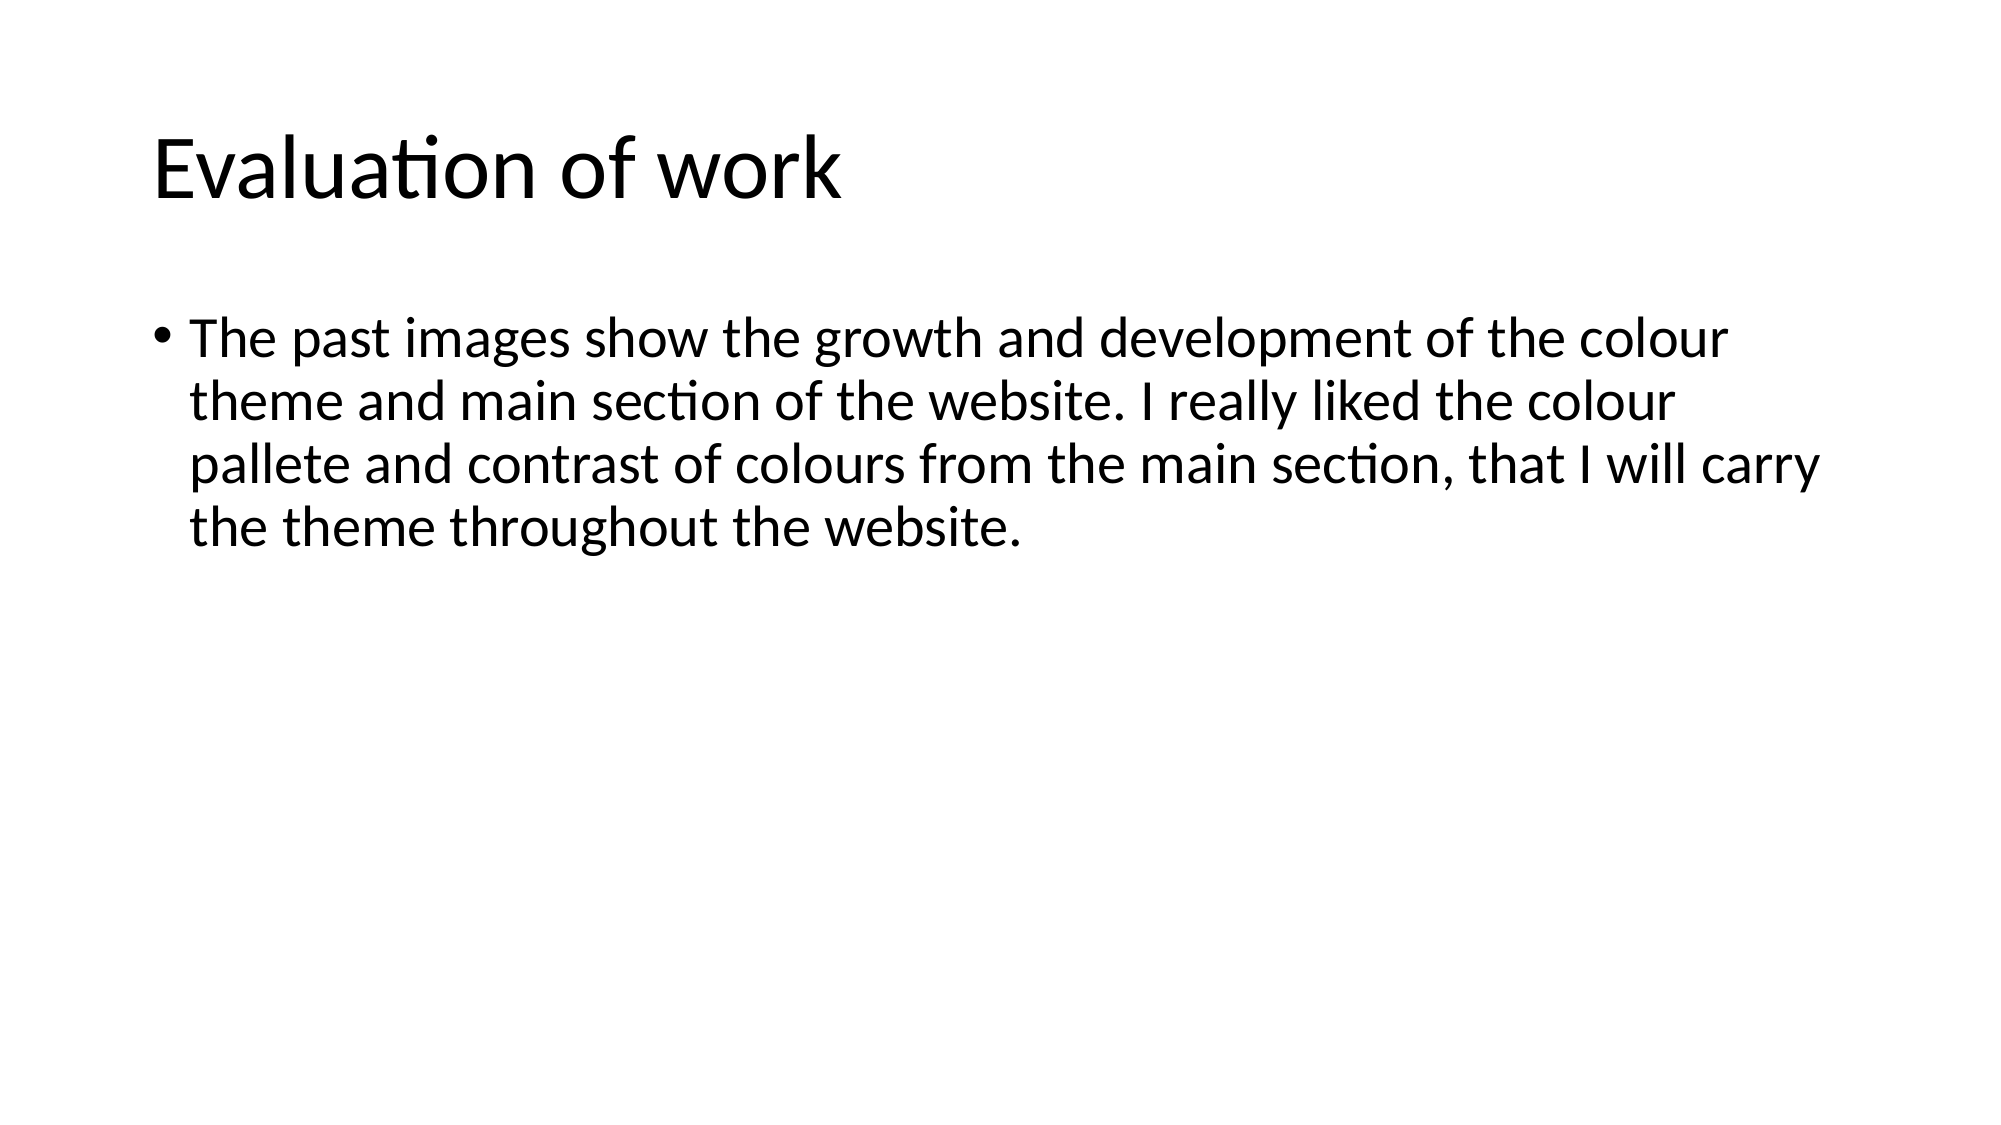

# Evaluation of work
The past images show the growth and development of the colour theme and main section of the website. I really liked the colour pallete and contrast of colours from the main section, that I will carry the theme throughout the website.